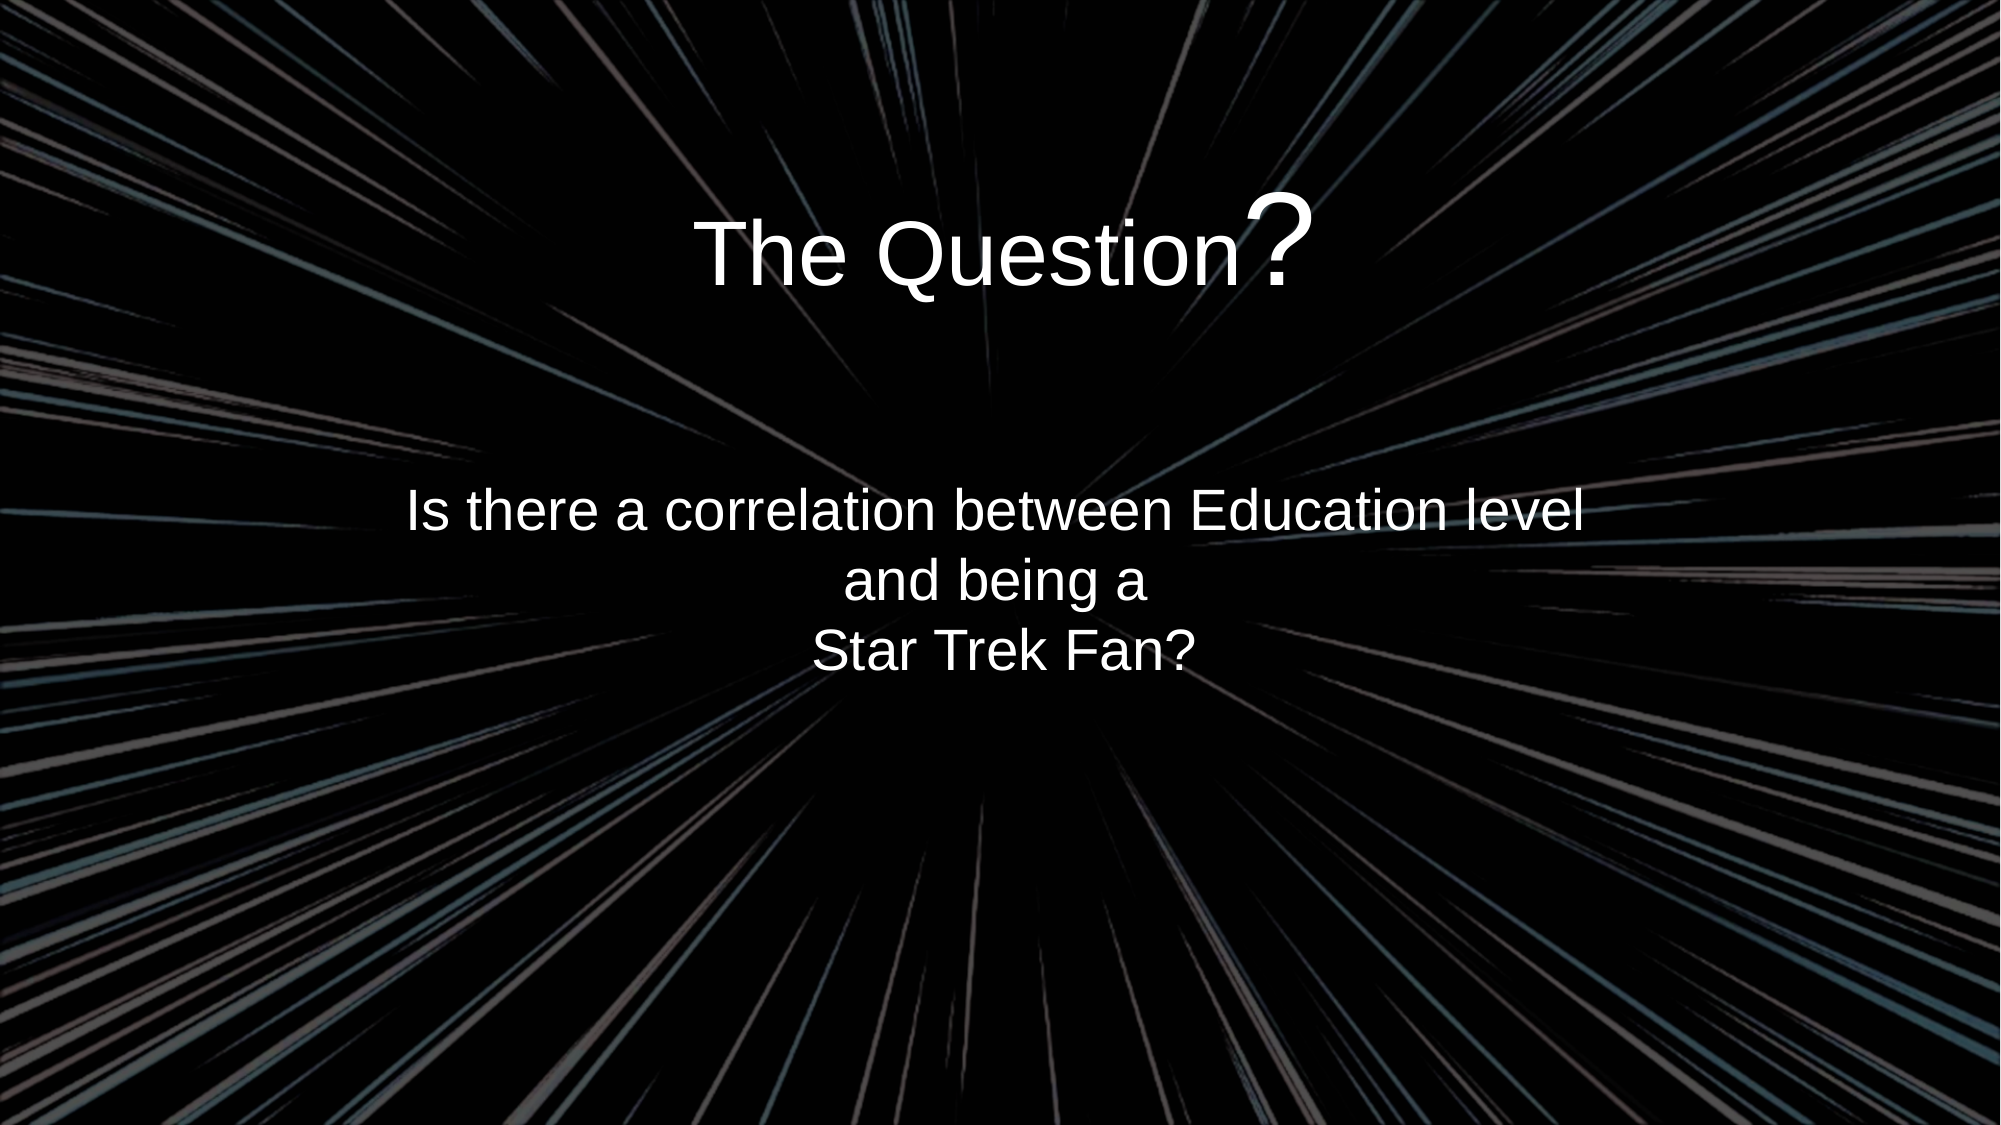

# The Question? Is there a correlation between Education level and being a Star Trek Fan?